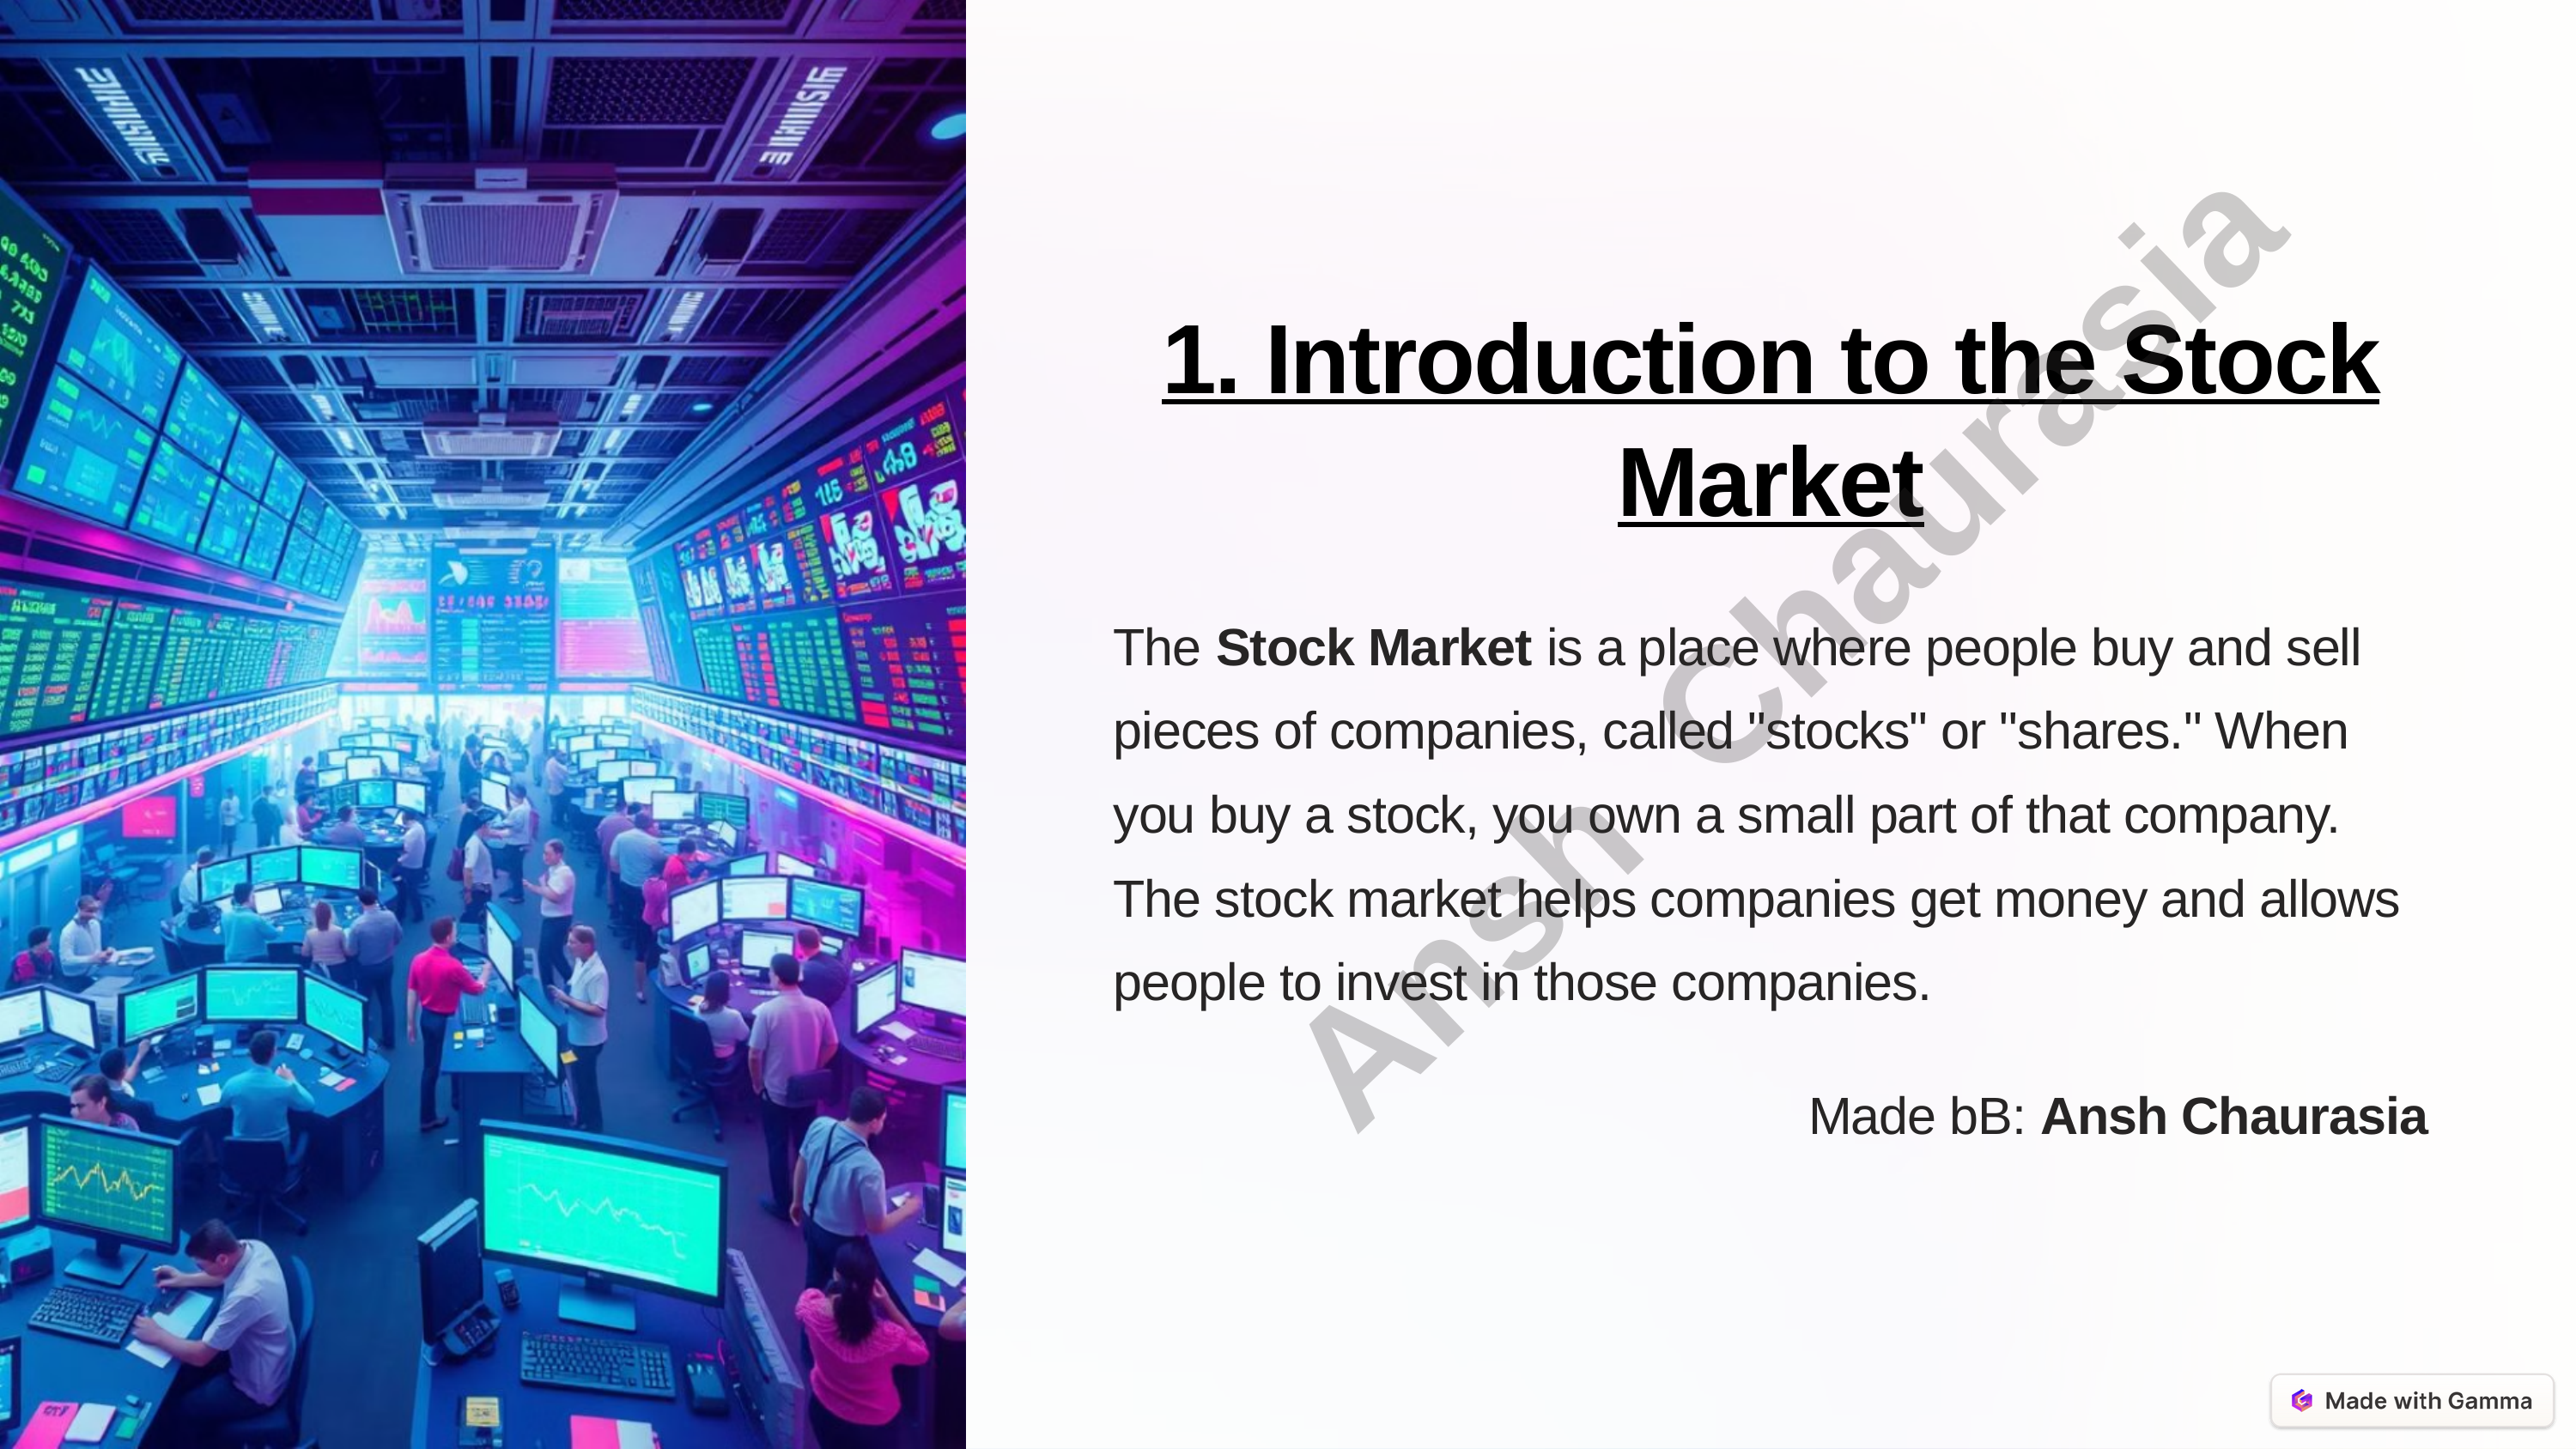

1. Introduction to the Stock Market
Ansh  Chaurasia

The Stock Market is a place where people buy and sell pieces of companies, called "stocks" or "shares." When you buy a stock, you own a small part of that company. The stock market helps companies get money and allows people to invest in those companies.

Made bB: Ansh Chaurasia